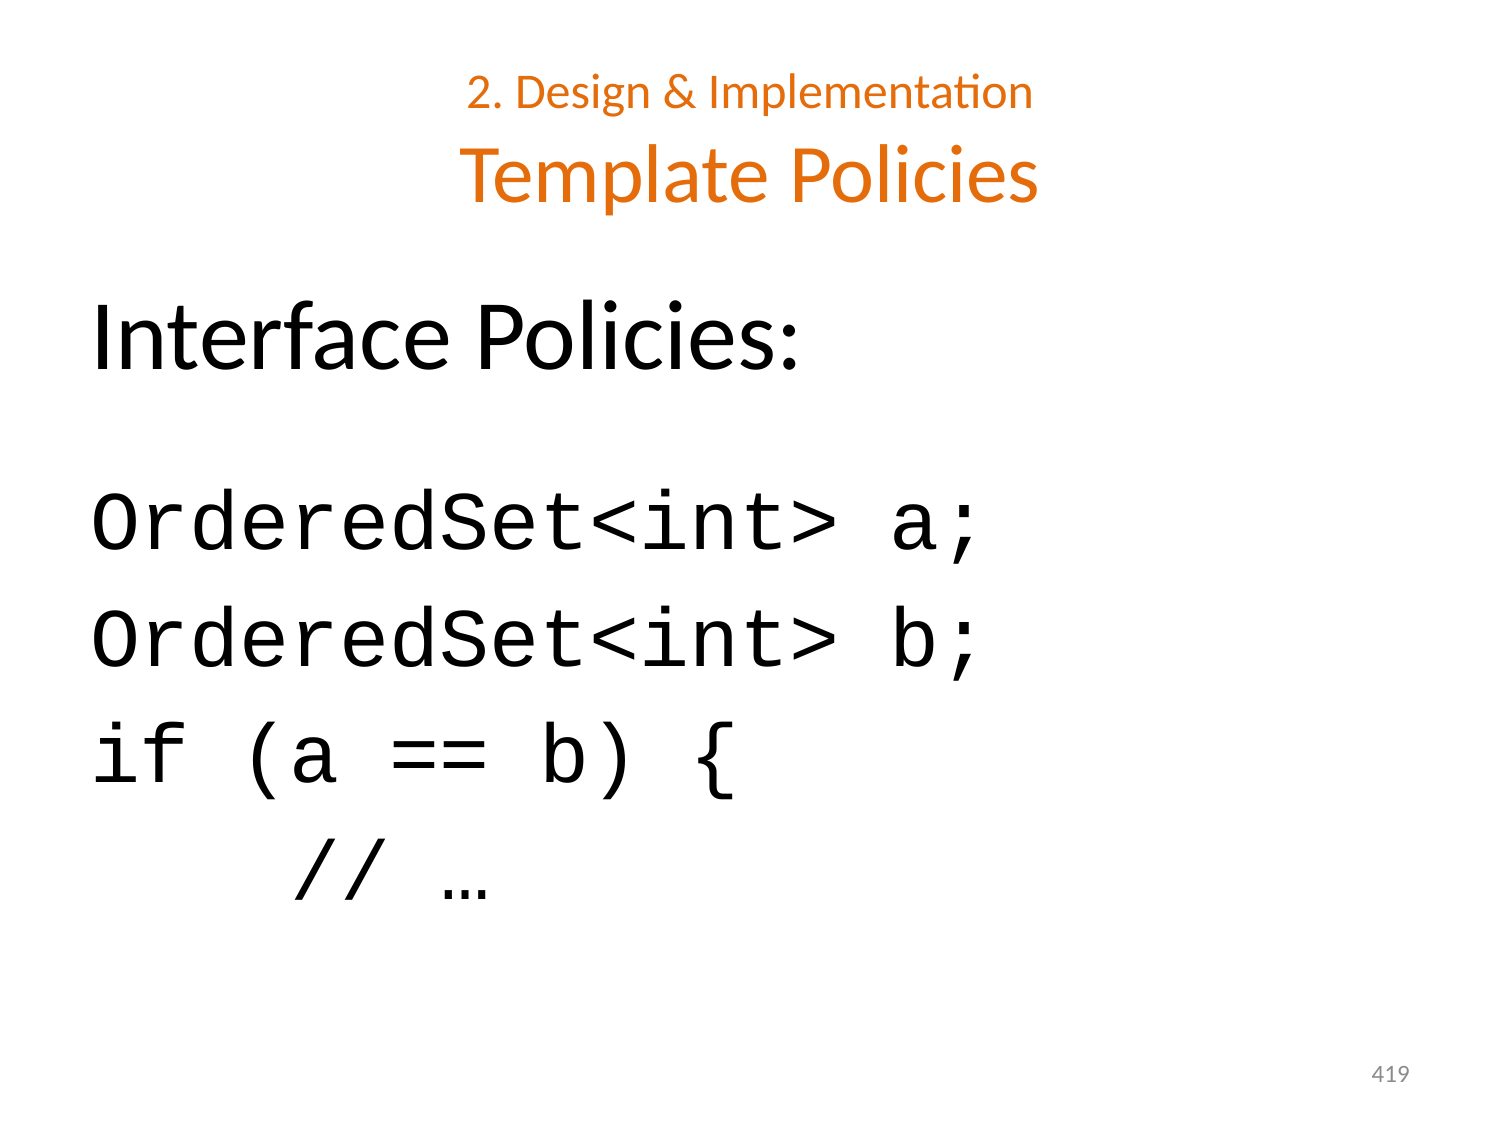

# 2. Design & Implementation Template Policies
Interface Policies:
OrderedSet<int> a;
OrderedSet<int> b;
if (a == b) {
    // …
419